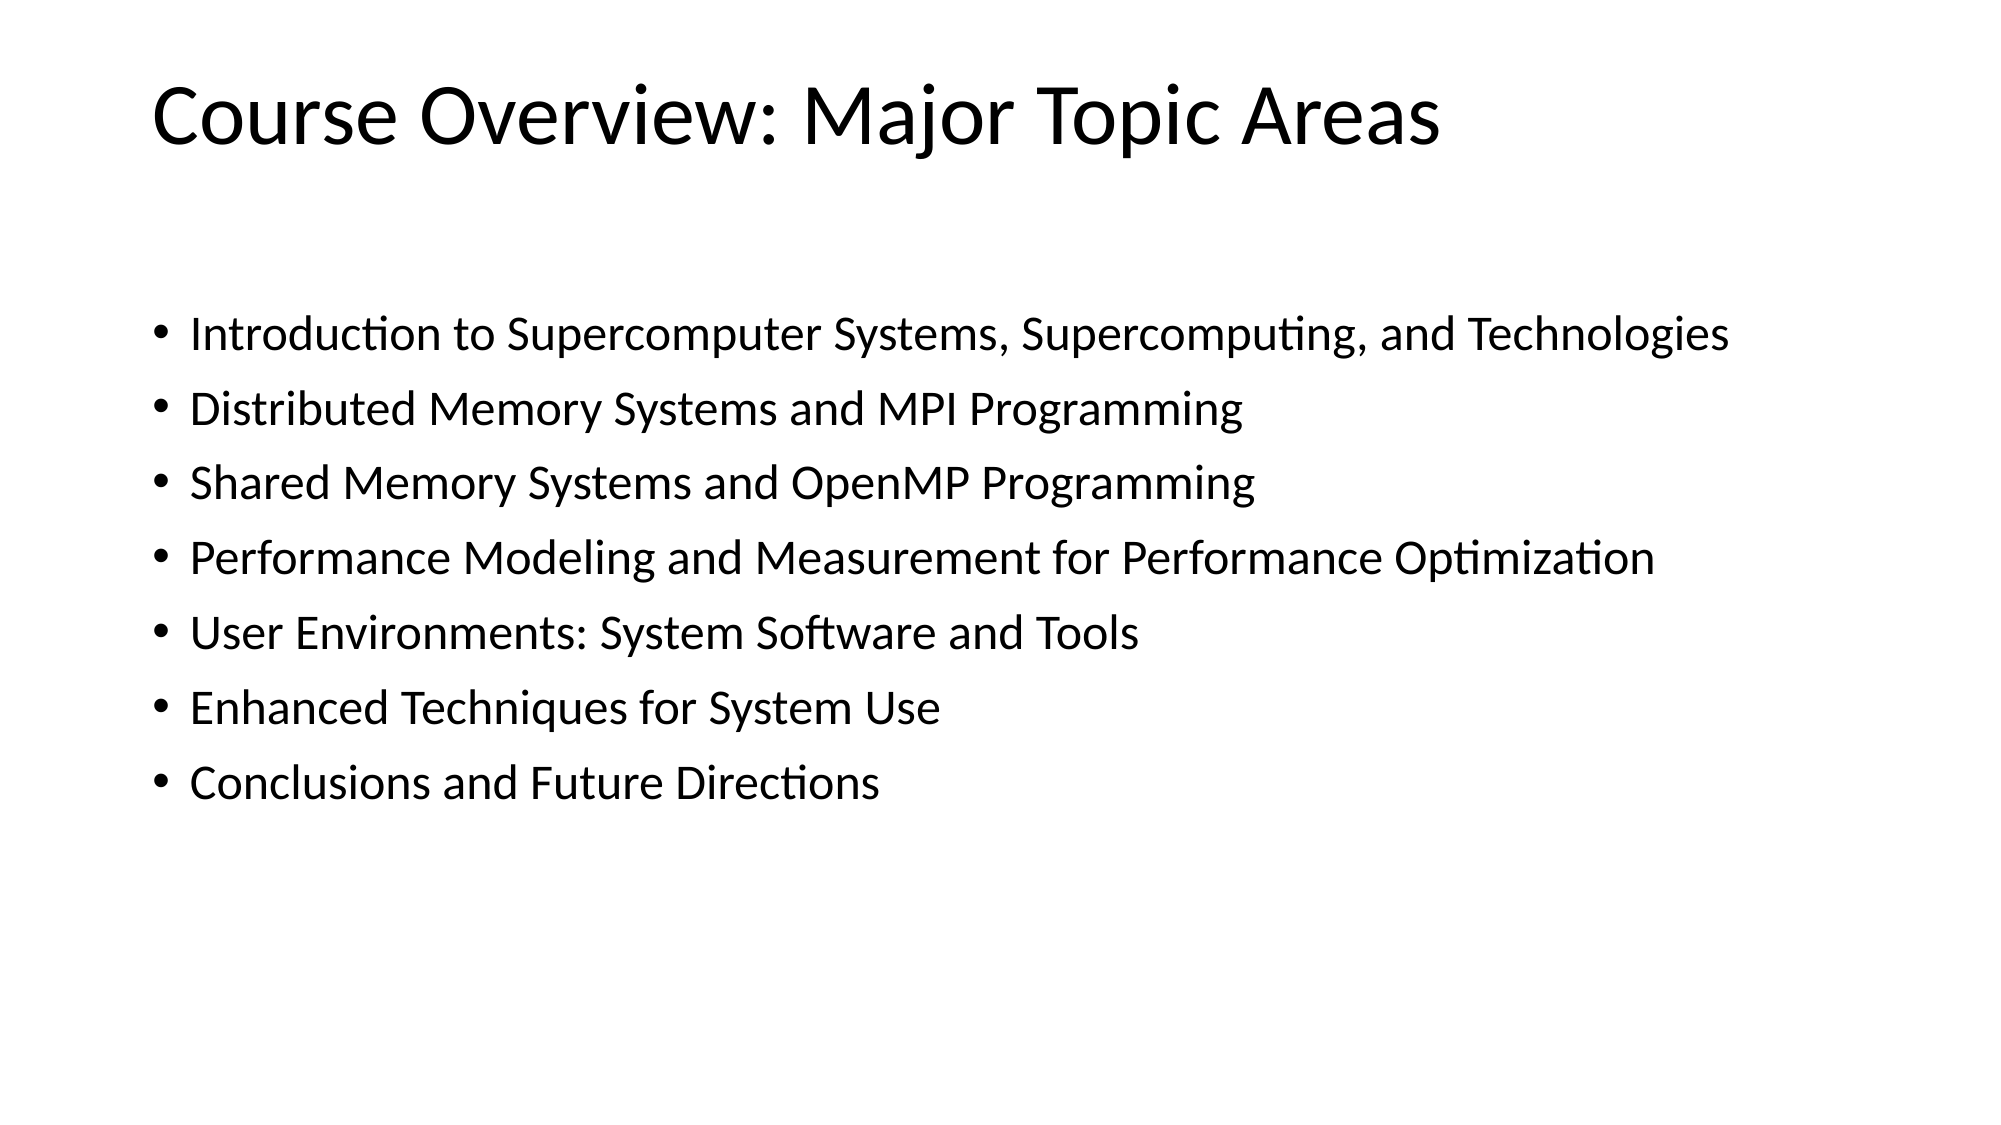

# Course Overview: Major Topic Areas
Introduction to Supercomputer Systems, Supercomputing, and Technologies
Distributed Memory Systems and MPI Programming
Shared Memory Systems and OpenMP Programming
Performance Modeling and Measurement for Performance Optimization
User Environments: System Software and Tools
Enhanced Techniques for System Use
Conclusions and Future Directions